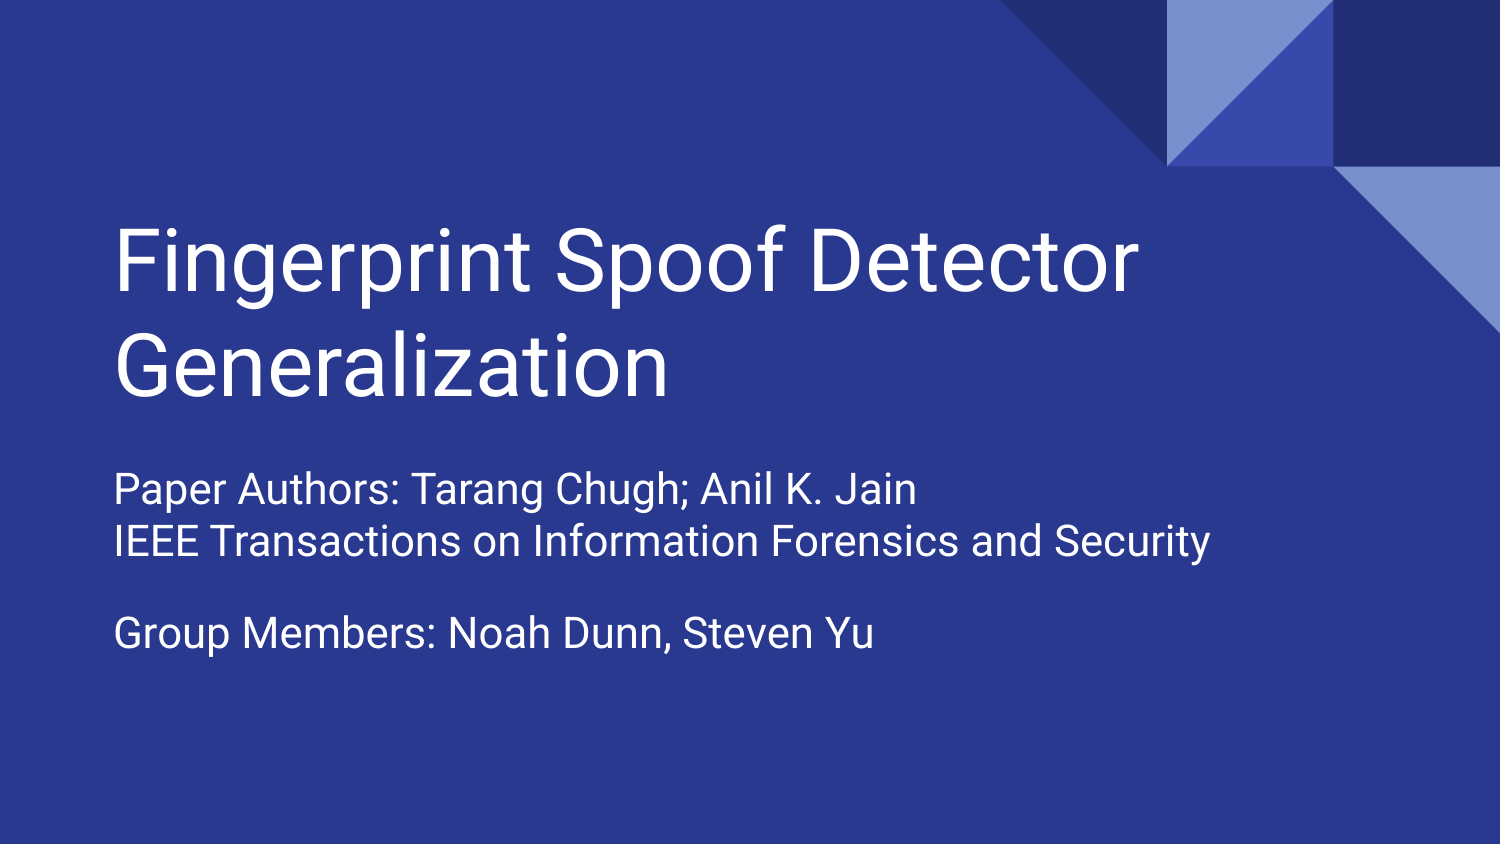

# Fingerprint Spoof Detector Generalization
Paper Authors: Tarang Chugh; Anil K. Jain
IEEE Transactions on Information Forensics and Security
Group Members: Noah Dunn, Steven Yu